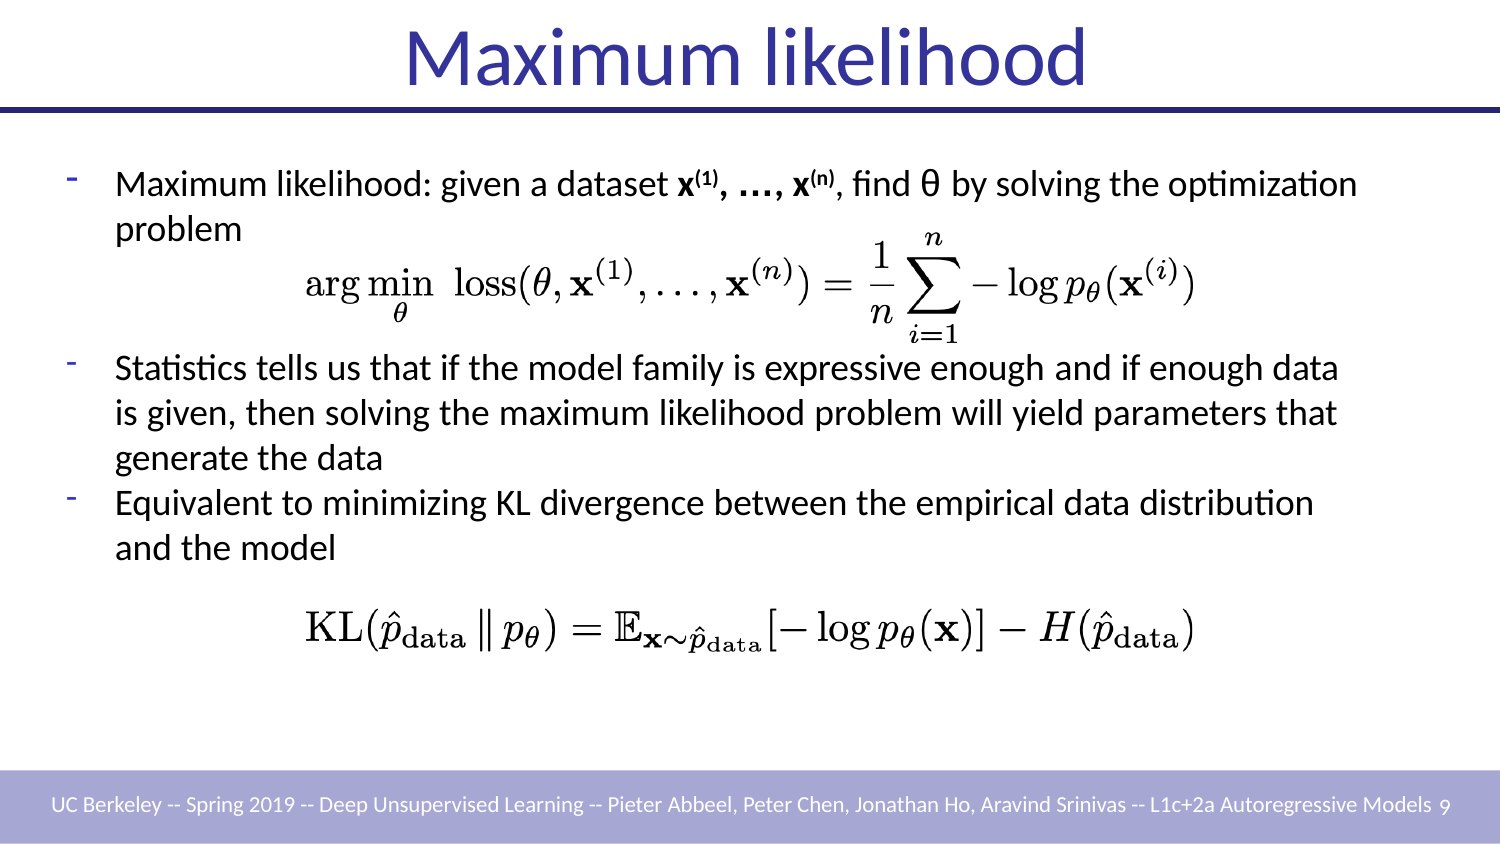

# Maximum likelihood
Maximum likelihood: given a dataset x(1), …, x(n), find θ by solving the optimization  problem

Statistics tells us that if the model family is expressive enough and if enough data  is given, then solving the maximum likelihood problem will yield parameters that  generate the data
Equivalent to minimizing KL divergence between the empirical data distribution  and the model

UC Berkeley -- Spring 2019 -- Deep Unsupervised Learning -- Pieter Abbeel, Peter Chen, Jonathan Ho, Aravind Srinivas -- L1c+2a Autoregressive Models 9